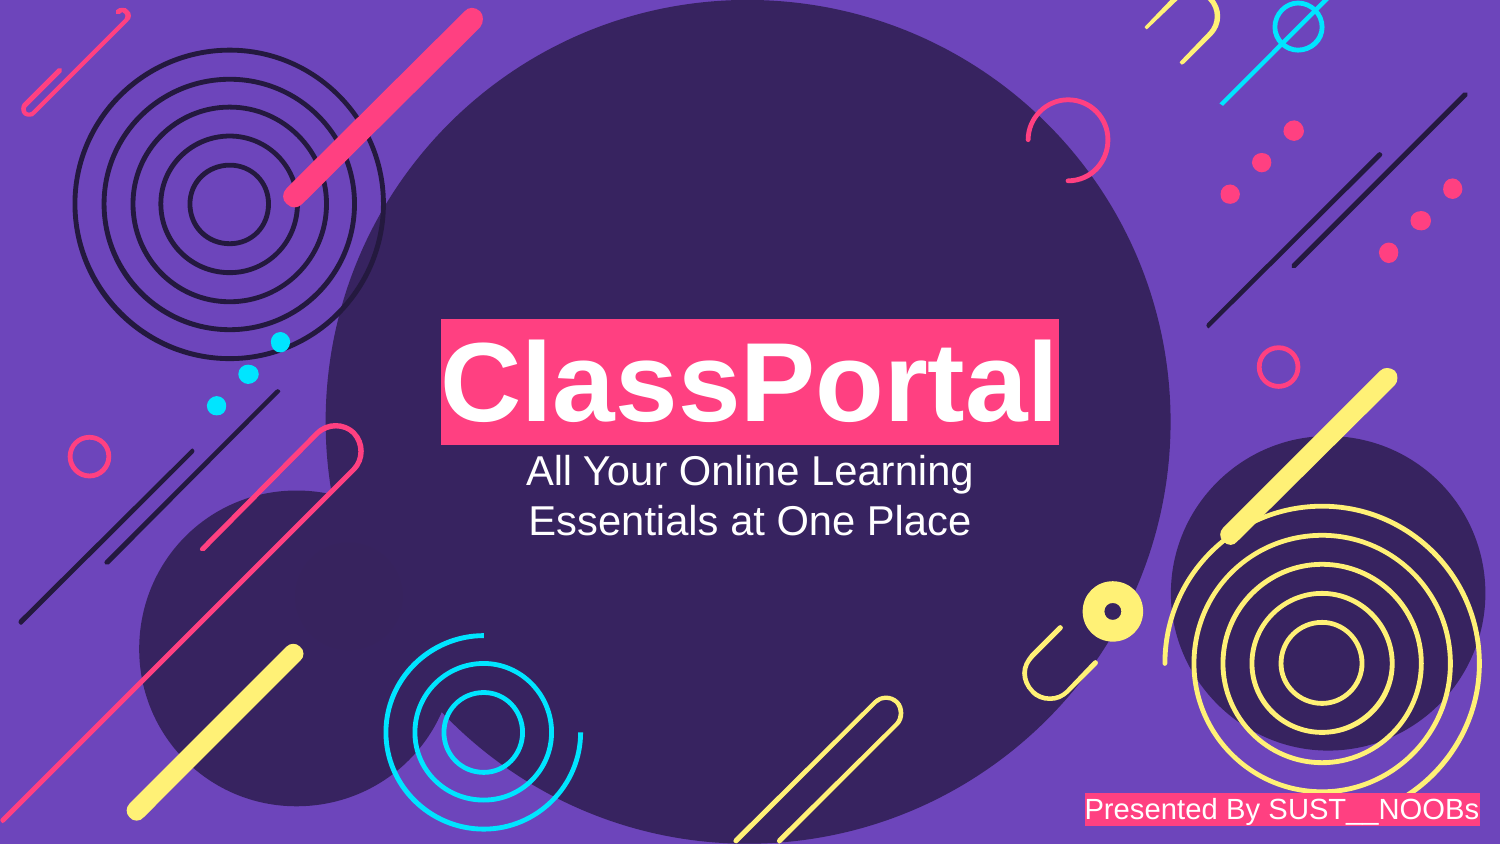

# ClassPortal All Your Online Learning Essentials at One Place

Presented By SUST__NOOBs